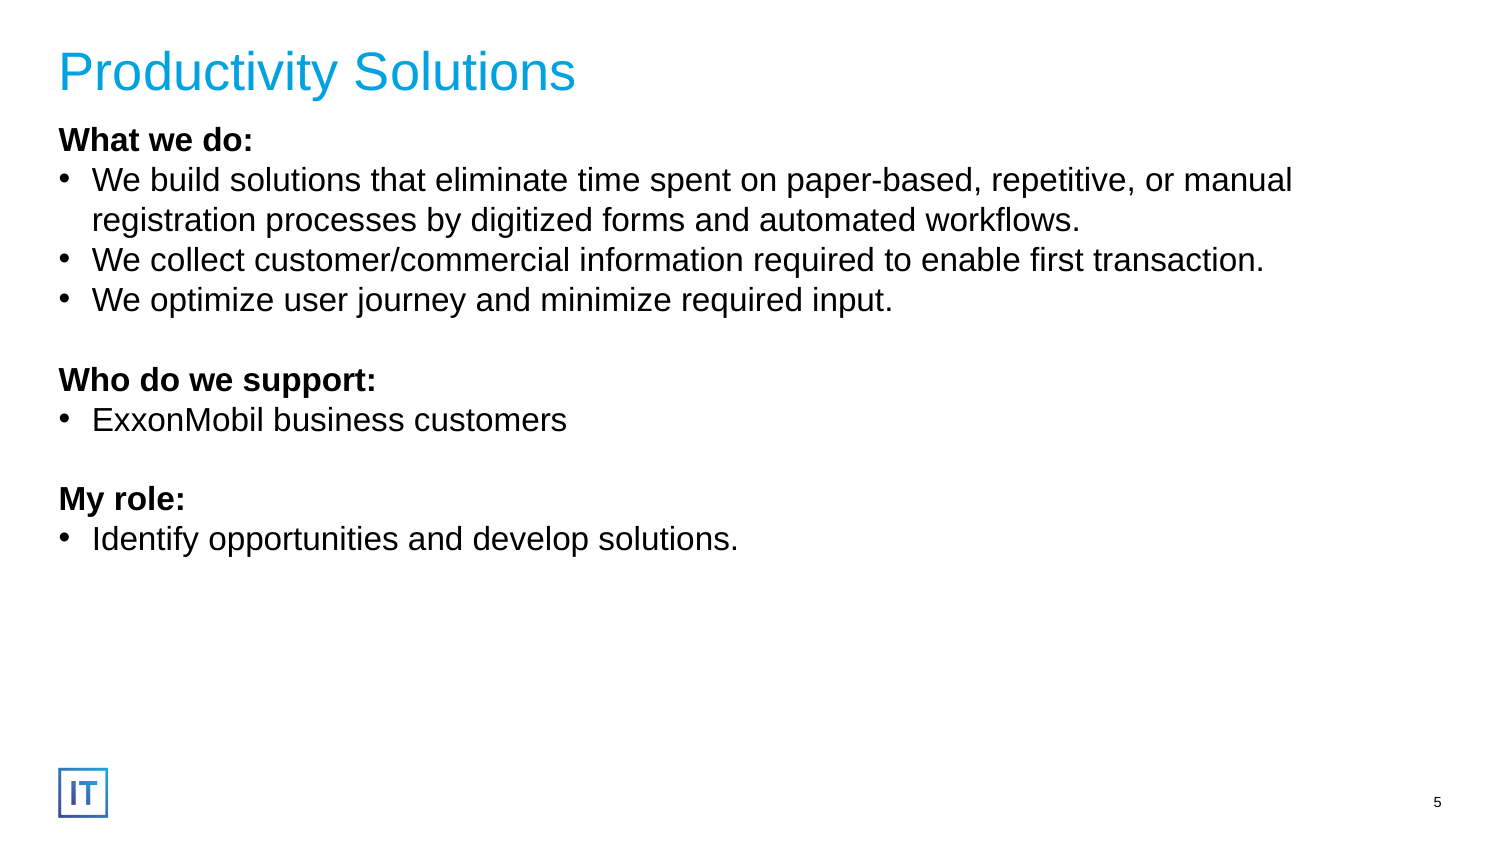

# Productivity Solutions
What we do:
We build solutions that eliminate time spent on paper-based, repetitive, or manual registration processes by digitized forms and automated workflows.
We collect customer/commercial information required to enable first transaction.
We optimize user journey and minimize required input.

Who do we support:
ExxonMobil business customers
My role:
Identify opportunities and develop solutions.

5